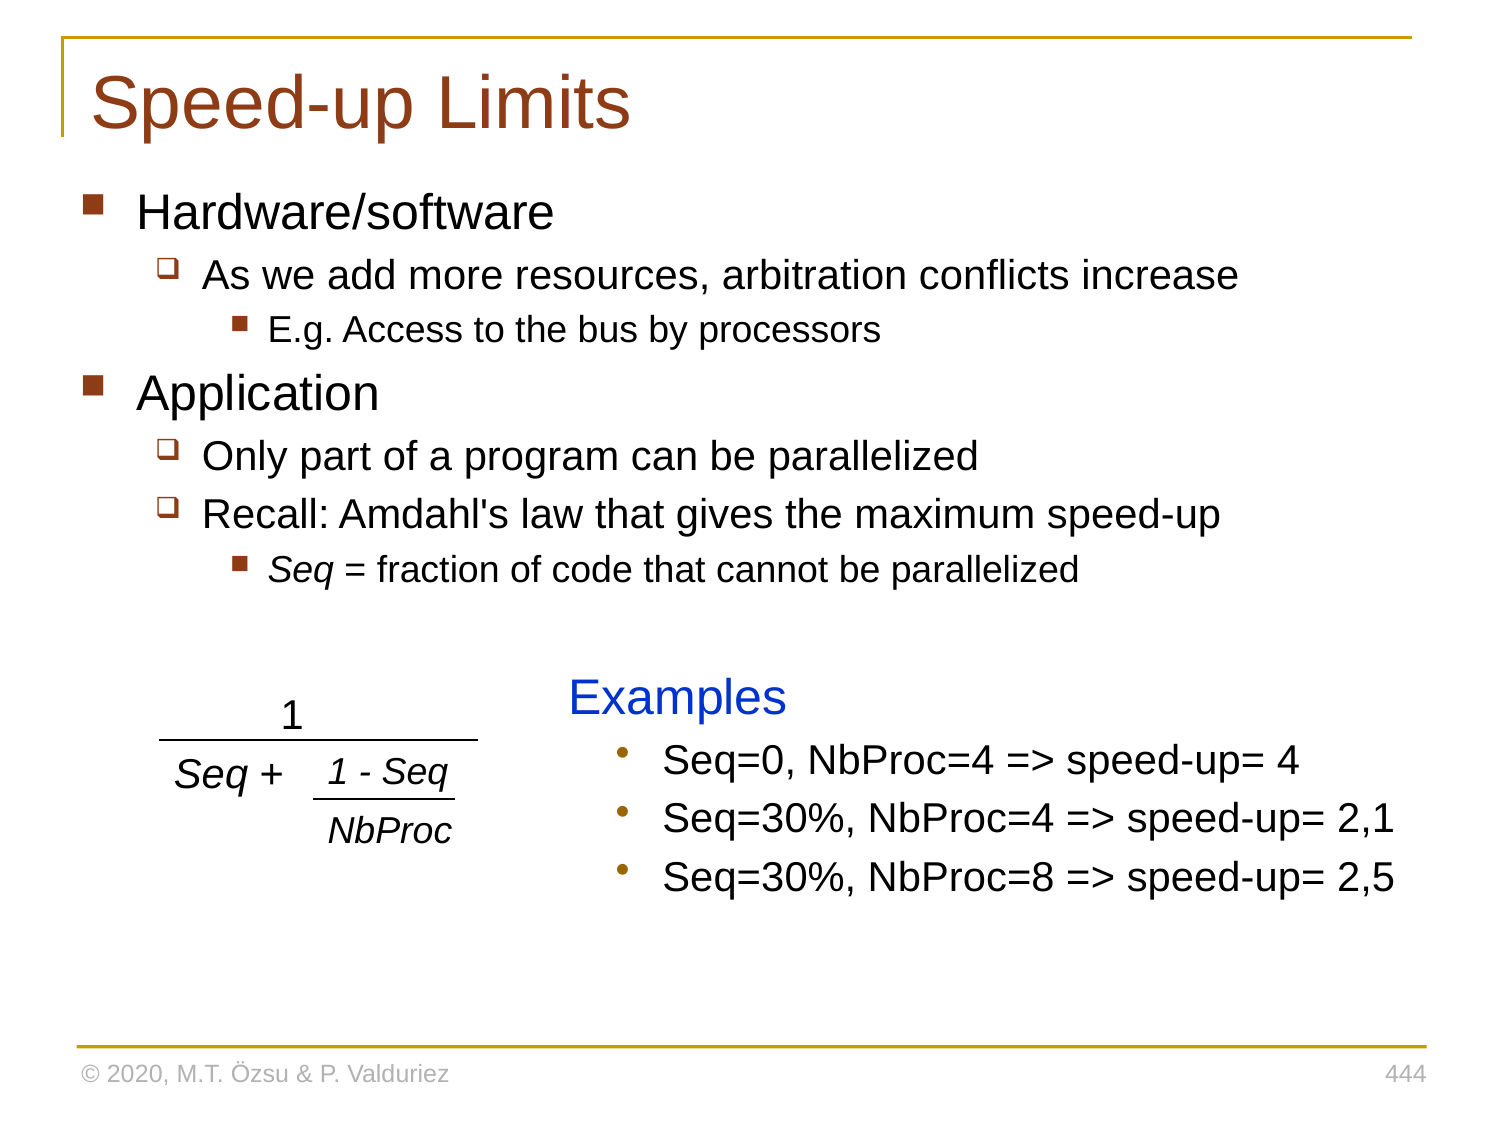

# Speed-up Limits
Hardware/software
As we add more resources, arbitration conflicts increase
E.g. Access to the bus by processors
Application
Only part of a program can be parallelized
Recall: Amdahl's law that gives the maximum speed-up
Seq = fraction of code that cannot be parallelized
  Examples
Seq=0, NbProc=4 => speed-up= 4
Seq=30%, NbProc=4 => speed-up= 2,1
Seq=30%, NbProc=8 => speed-up= 2,5

1
Seq +
1 - Seq
NbProc
© 2020, M.T. Özsu & P. Valduriez
444